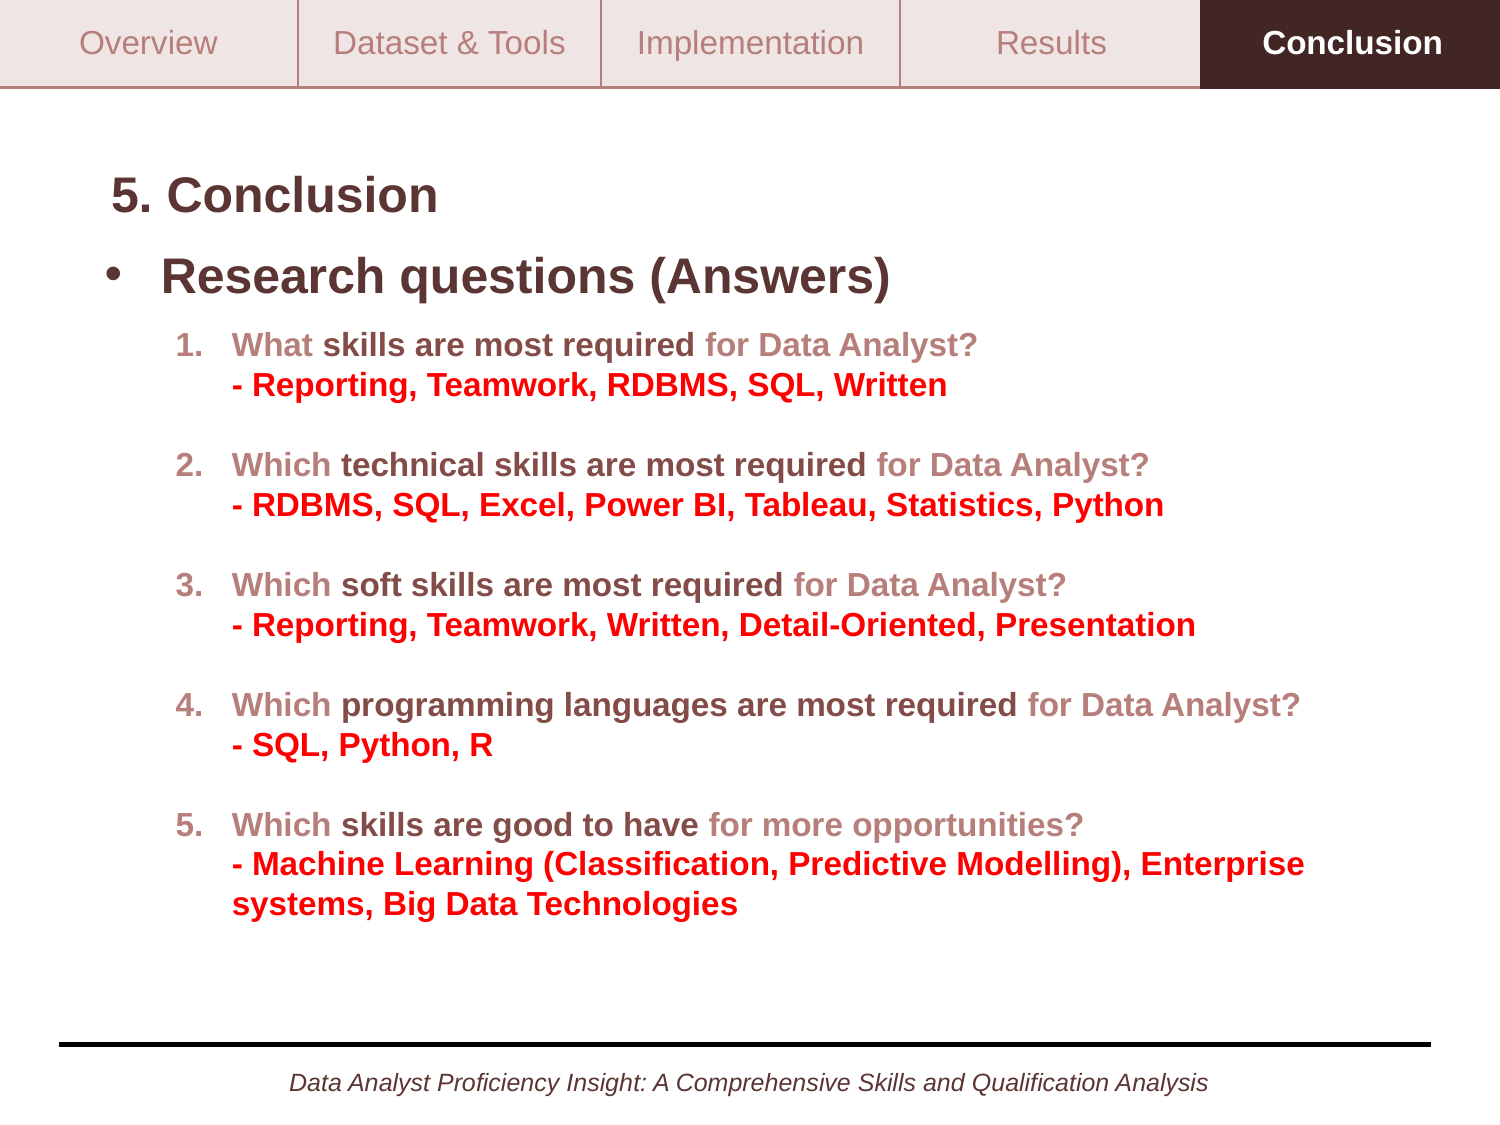

Overview
Dataset & Tools
Implementation
Results
Conclusion
5. Conclusion
Research questions (Answers)
What skills are most required for Data Analyst?
- Reporting, Teamwork, RDBMS, SQL, Written

Which technical skills are most required for Data Analyst?
- RDBMS, SQL, Excel, Power BI, Tableau, Statistics, Python
Which soft skills are most required for Data Analyst?
- Reporting, Teamwork, Written, Detail-Oriented, Presentation

Which programming languages are most required for Data Analyst?
- SQL, Python, R

Which skills are good to have for more opportunities?
- Machine Learning (Classification, Predictive Modelling), Enterprise systems, Big Data Technologies
Data Analyst Proficiency Insight: A Comprehensive Skills and Qualification Analysis